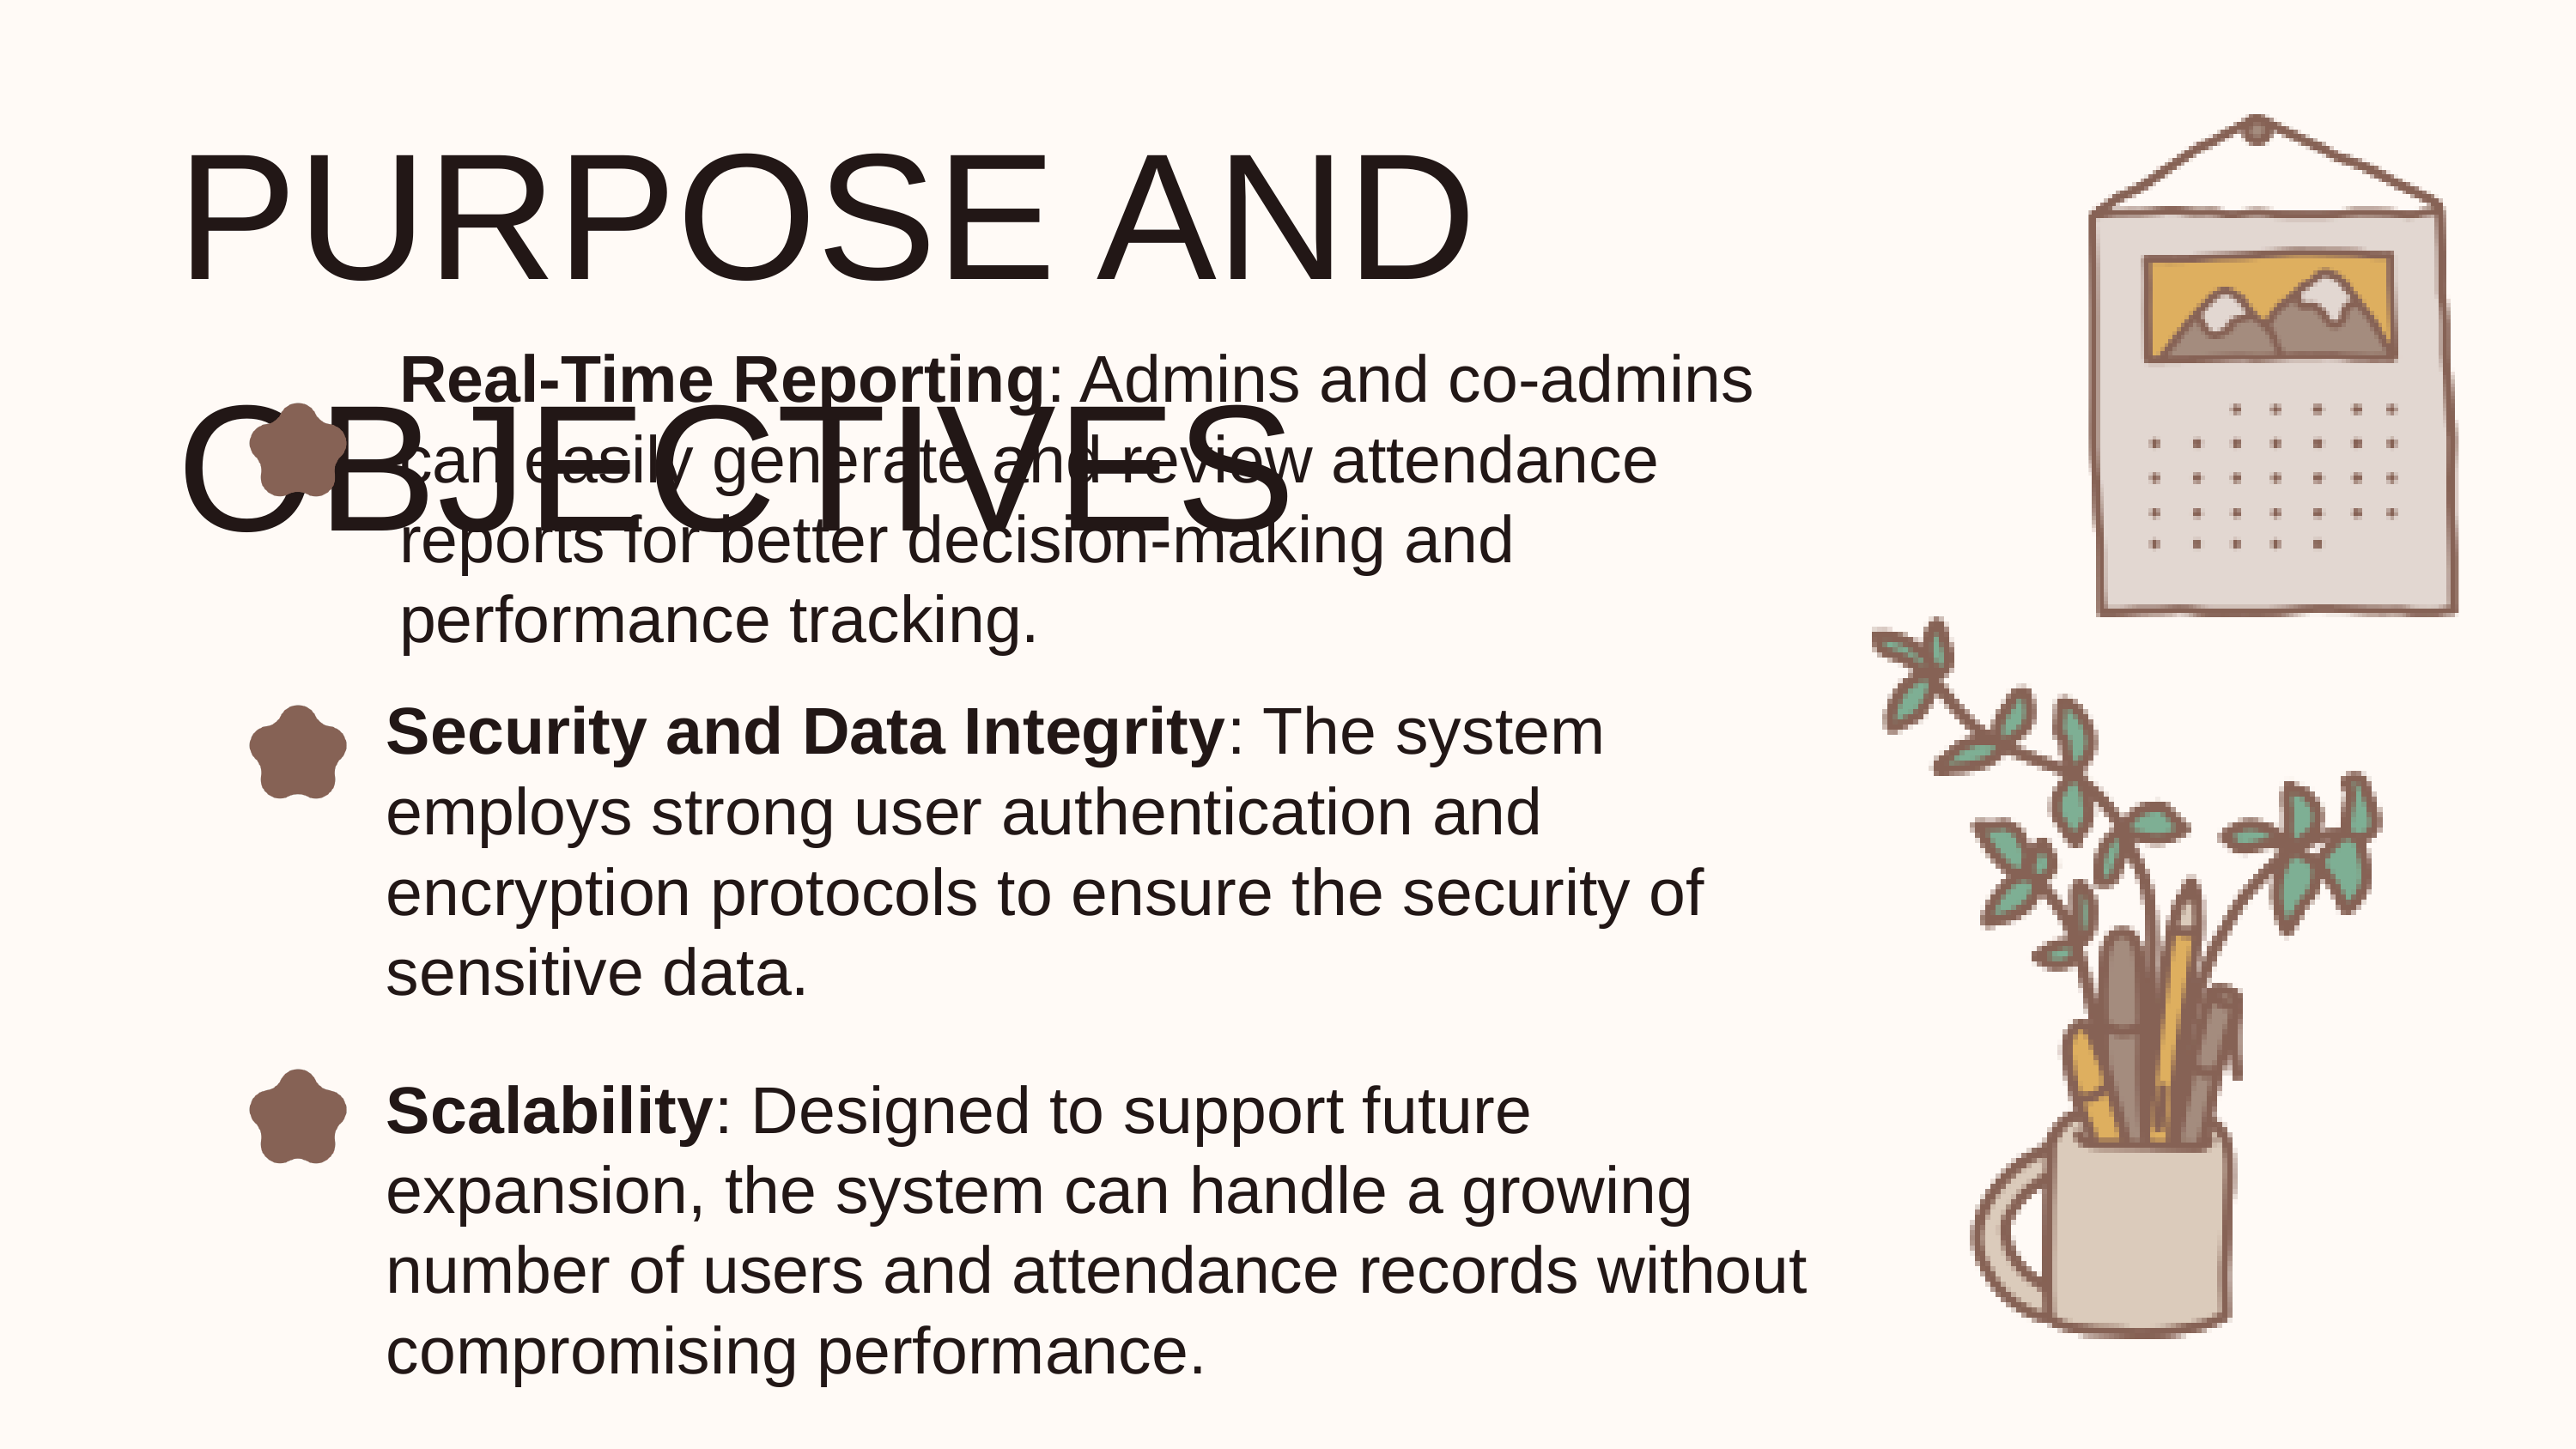

PURPOSE AND OBJECTIVES

Real-Time Reporting: Admins and co-admins can easily generate and review attendance reports for better decision-making and performance tracking.

Security and Data Integrity: The system employs strong user authentication and encryption protocols to ensure the security of sensitive data.

Scalability: Designed to support future expansion, the system can handle a growing number of users and attendance records without compromising performance.